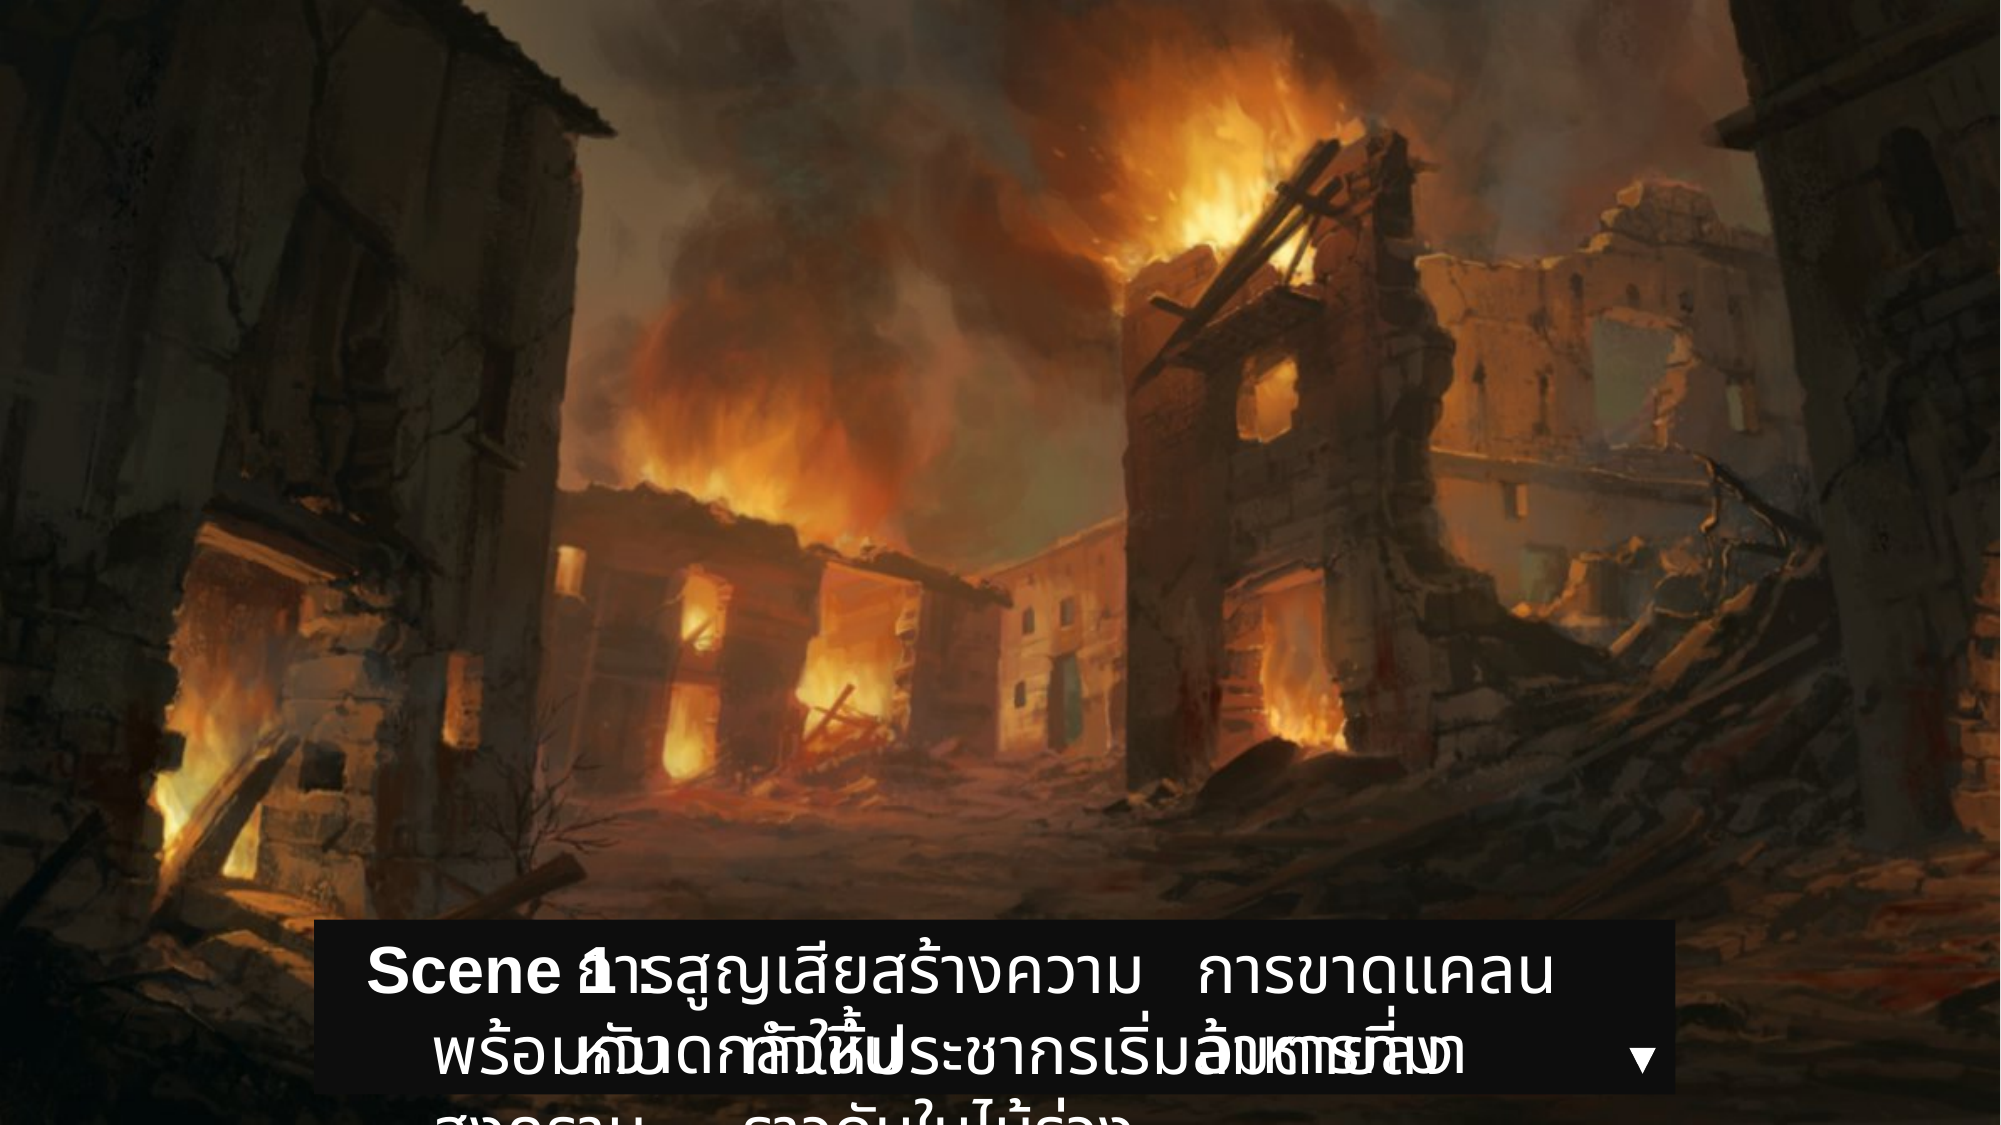

Scene 1 :

การสูญเสียสร้างความหวาดกลัวขึ้น
การขาดแคลนอาหารที่มา
พร้อมกับสงคราม
ทำให้ประชากรเริ่มล้มตายลงราวกับใบไม้ร่วง